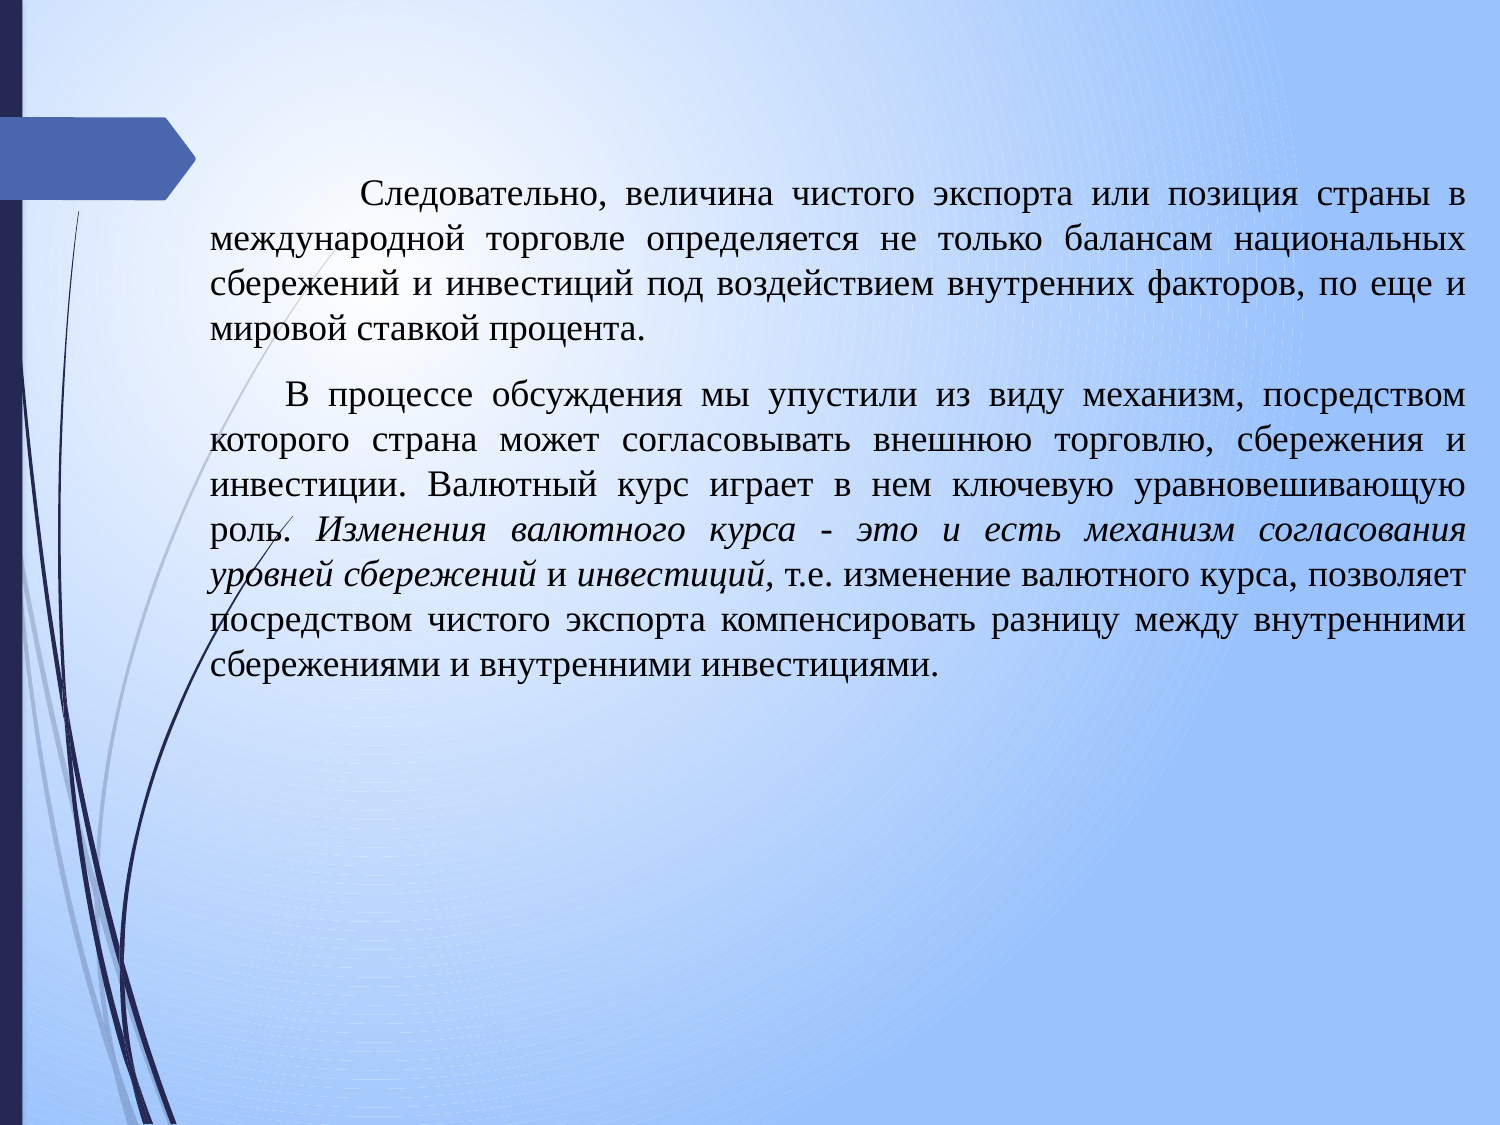

Следовательно, величина чистого экспорта или позиция страны в международной торговле определяется не только балансам национальных сбережений и инвестиций под воздействием внутренних факторов, по еще и мировой ставкой процента.
В процессе обсуждения мы упустили из виду механизм, посредством которого страна может согласовывать внешнюю торговлю, сбережения и инвестиции. Валютный курс играет в нем ключевую уравновешивающую роль. Изменения валютного курса - это и есть механизм согласования уровней сбережений и инвестиций, т.е. изменение валютного курса, позволяет посредством чистого экспорта компенсировать разницу между внутренними сбережениями и внутренними инвестициями.